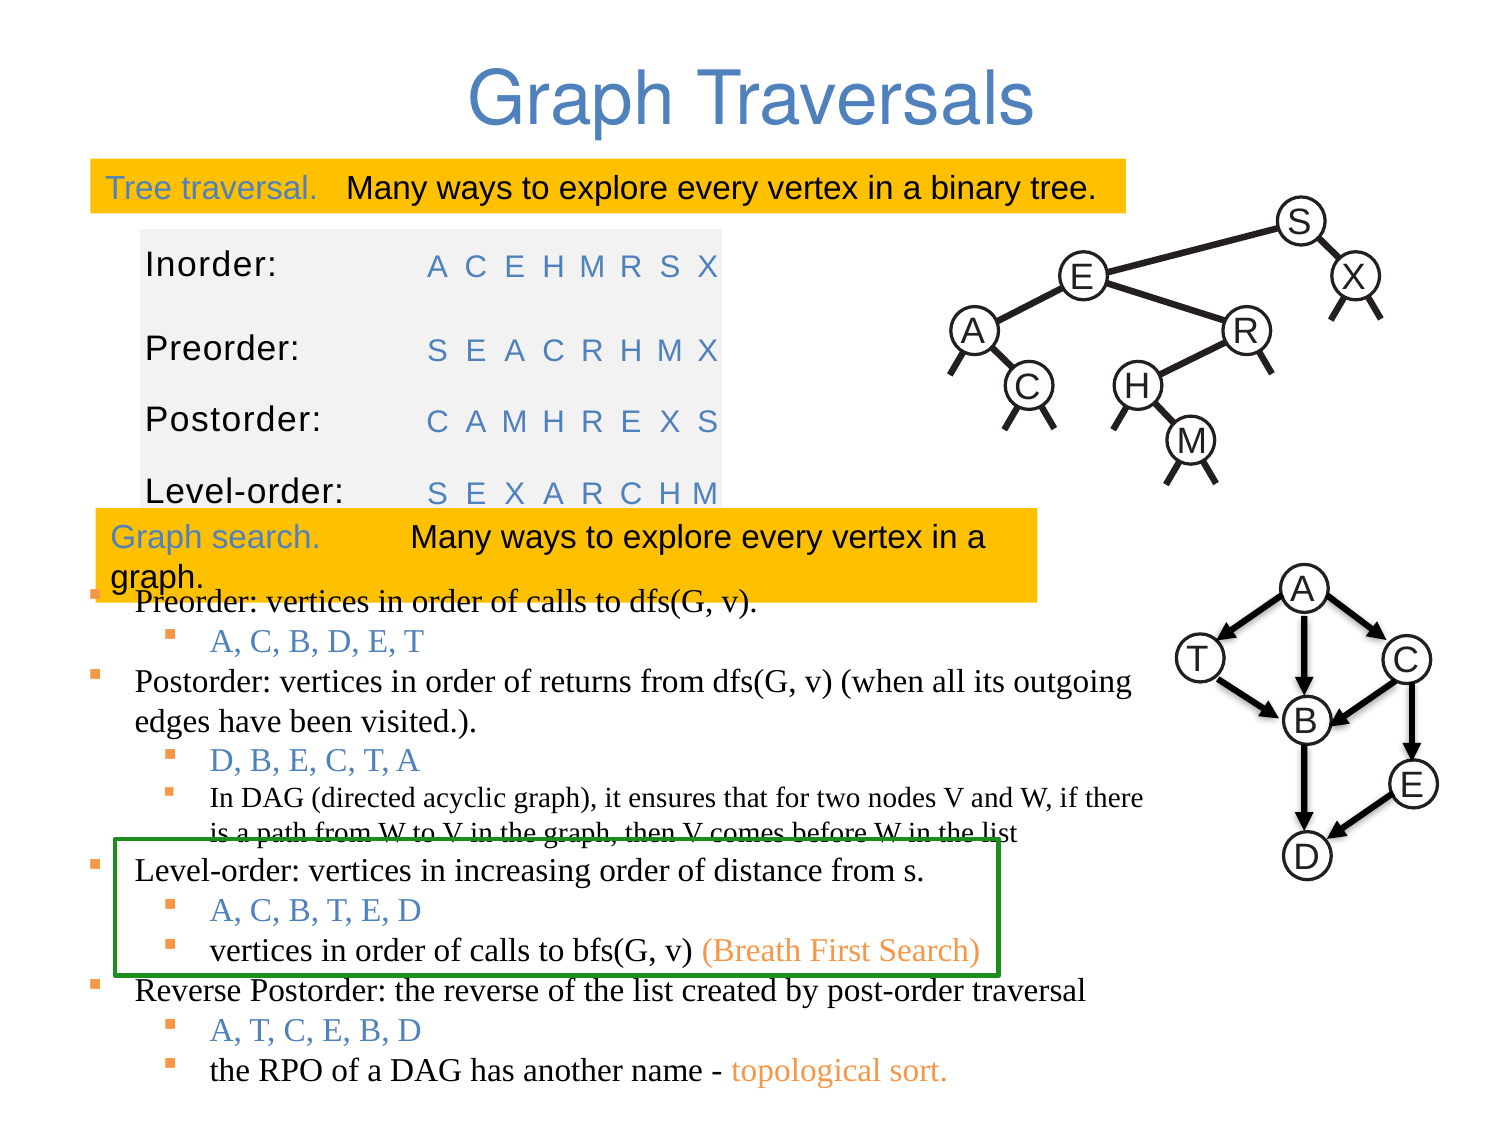

# Graph Traversals
Tree traversal.   Many ways to explore every vertex in a binary tree.
S

| Inorder: | A | C | E | H | M | R | S | X |
| --- | --- | --- | --- | --- | --- | --- | --- | --- |
| Preorder: | S | E | A | C | R | H | M | X |
| Postorder: | C | A | M | H | R | E | X | S |
| Level-order: | S | E | X | A | R | C | H | M |
E
X

A
R

H
C

M

Graph search.	Many ways to explore every vertex in a graph.
A

Preorder: vertices in order of calls to dfs(G, v).
A, C, B, D, E, T
Postorder: vertices in order of returns from dfs(G, v) (when all its outgoing edges have been visited.).
D, B, E, C, T, A
In DAG (directed acyclic graph), it ensures that for two nodes V and W, if there is a path from W to V in the graph, then V comes before W in the list
Level-order: vertices in increasing order of distance from s.
A, C, B, T, E, D
vertices in order of calls to bfs(G, v) (Breath First Search)
Reverse Postorder: the reverse of the list created by post-order traversal
A, T, C, E, B, D
the RPO of a DAG has another name - topological sort.
T

C

B

E

D